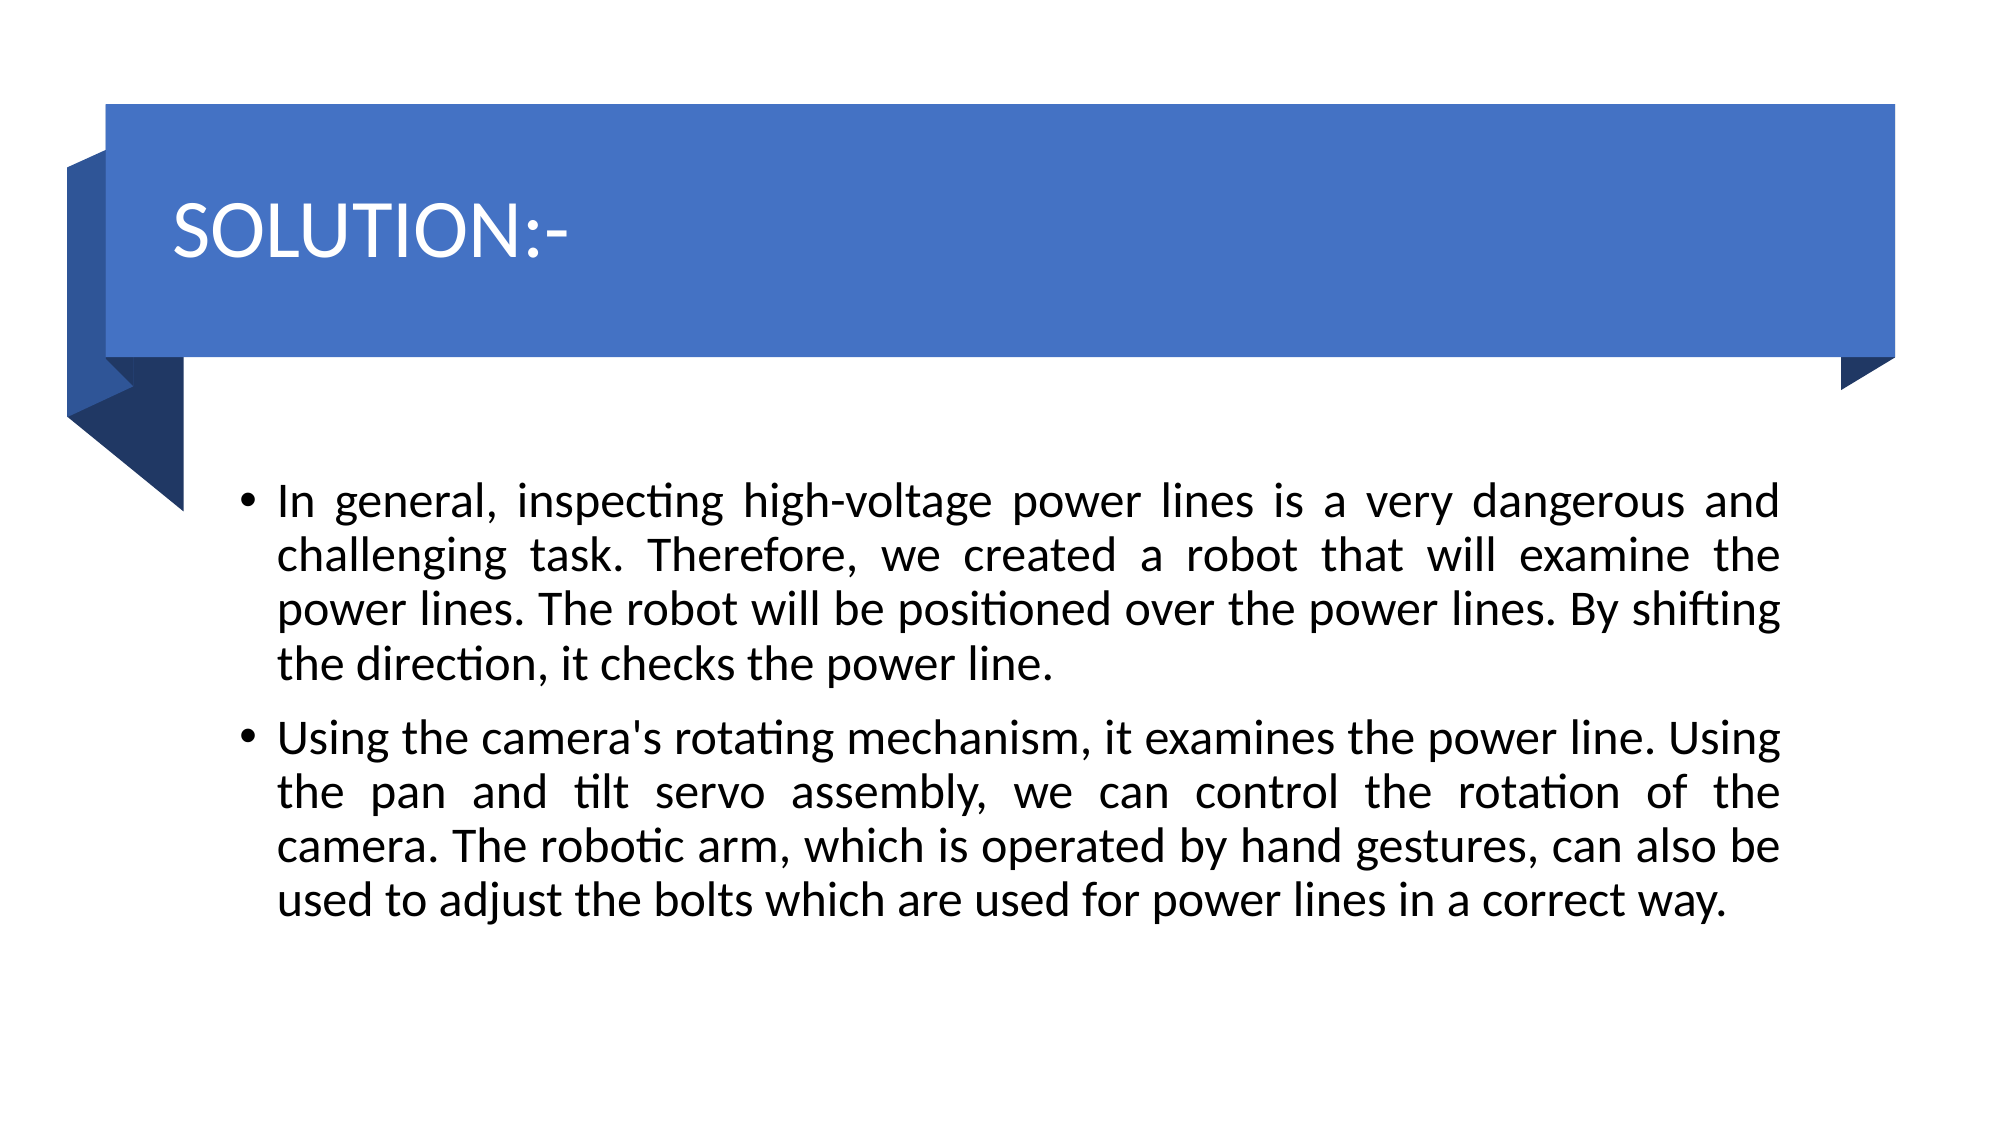

# SOLUTION:-

In general, inspecting high-voltage power lines is a very dangerous and challenging task. Therefore, we created a robot that will examine the power lines. The robot will be positioned over the power lines. By shifting the direction, it checks the power line.
Using the camera's rotating mechanism, it examines the power line. Using the pan and tilt servo assembly, we can control the rotation of the camera. The robotic arm, which is operated by hand gestures, can also be used to adjust the bolts which are used for power lines in a correct way.